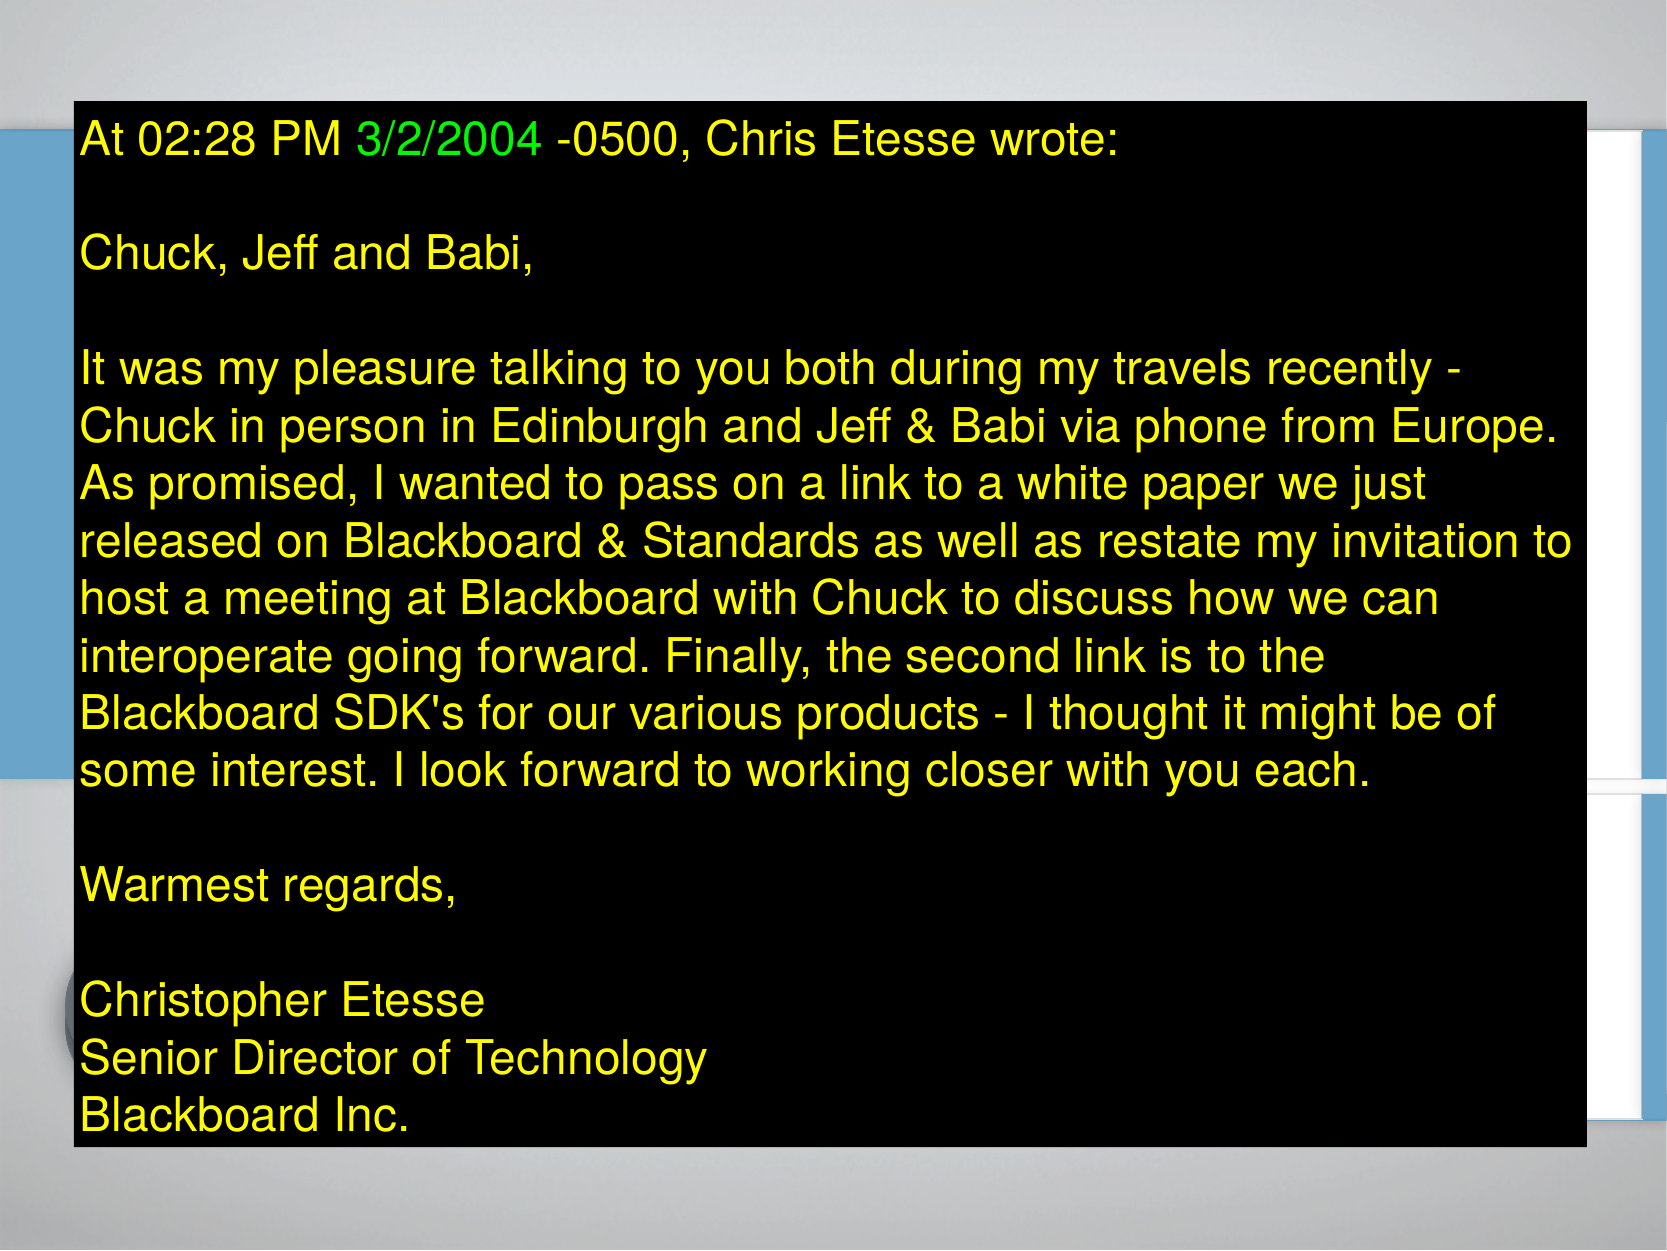

At 02:28 PM 3/2/2004 -0500, Chris Etesse wrote:

Chuck, Jeff and Babi,

It was my pleasure talking to you both during my travels recently - Chuck in person in Edinburgh and Jeff & Babi via phone from Europe. As promised, I wanted to pass on a link to a white paper we just released on Blackboard & Standards as well as restate my invitation to host a meeting at Blackboard with Chuck to discuss how we can interoperate going forward. Finally, the second link is to the Blackboard SDK's for our various products - I thought it might be of some interest. I look forward to working closer with you each.

Warmest regards,

Christopher Etesse
Senior Director of Technology
Blackboard Inc.